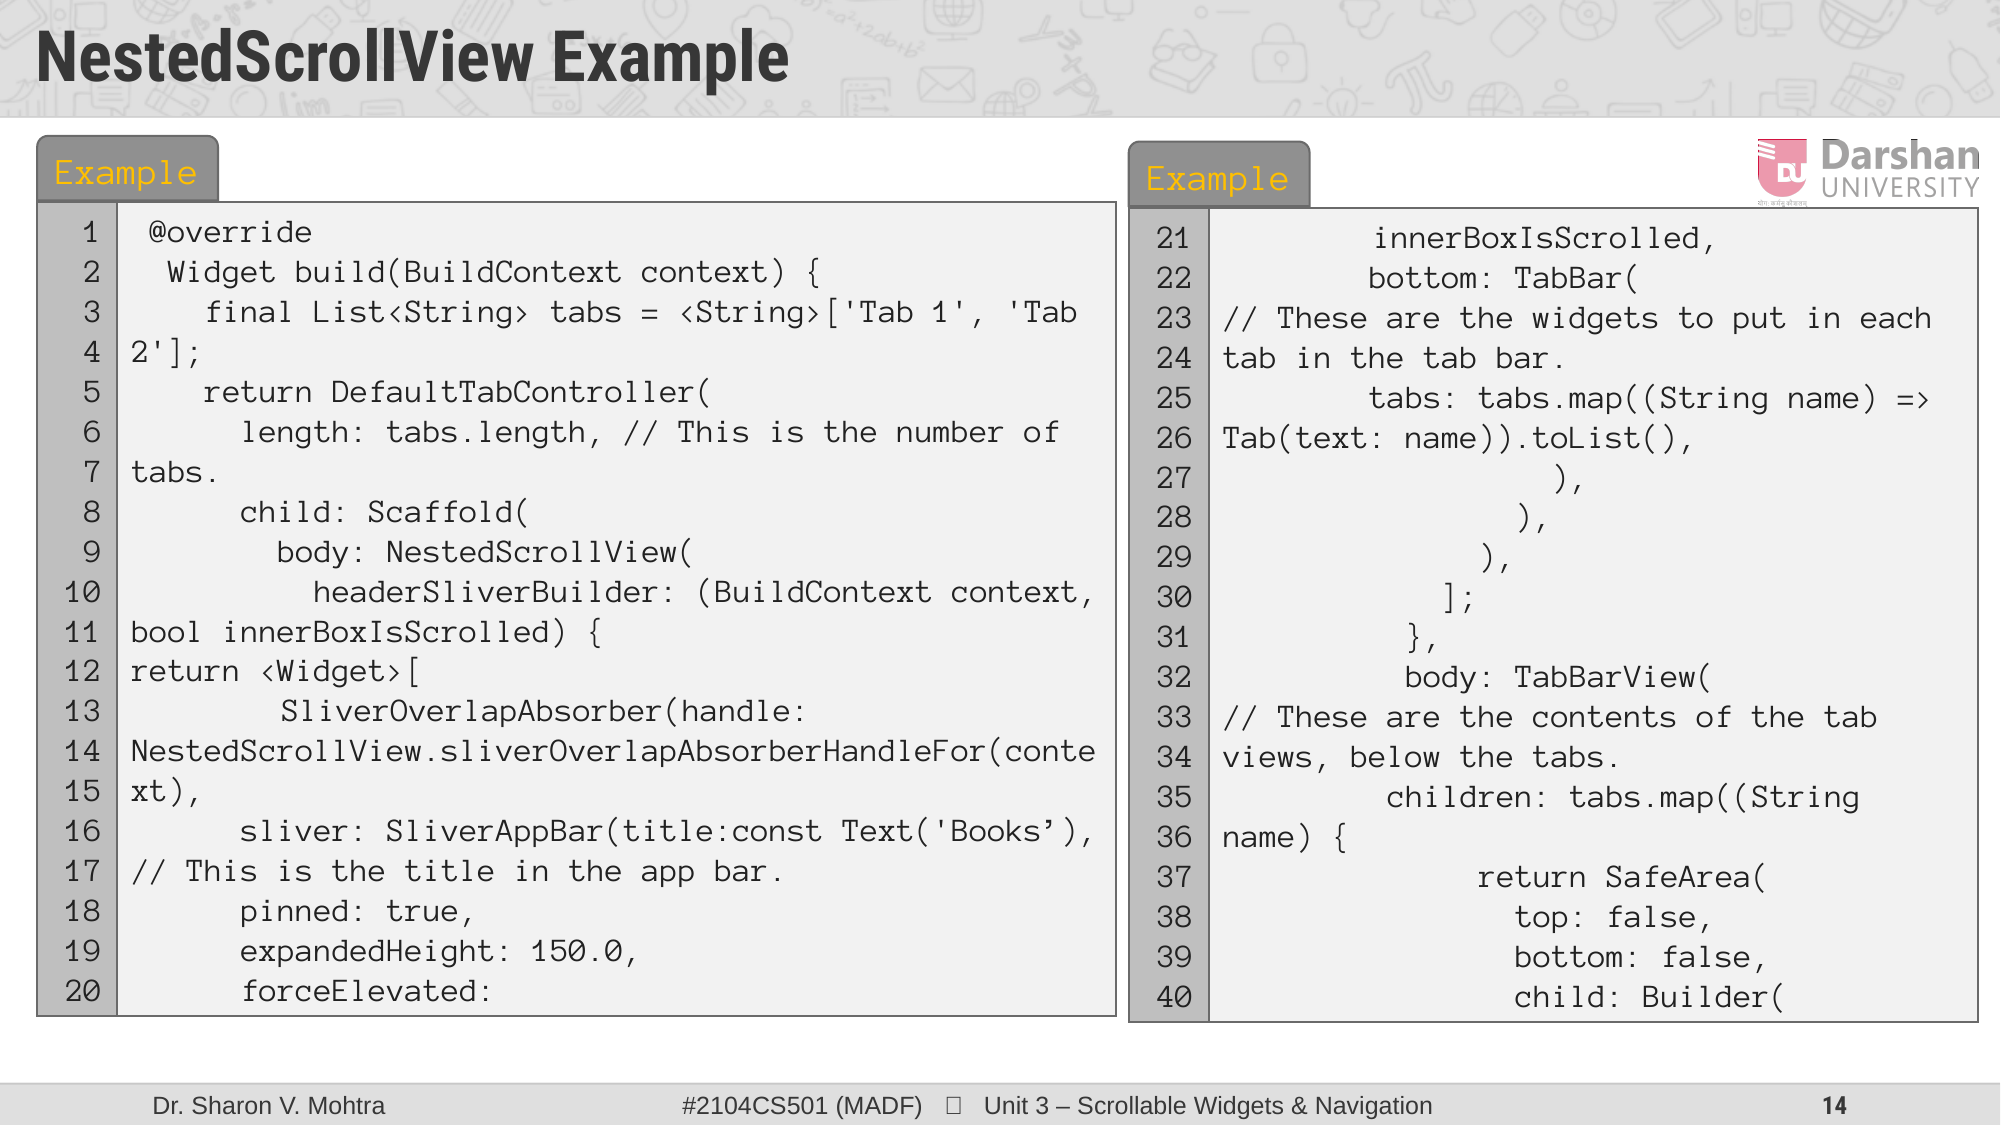

# NestedScrollView Example
Example
1
2
3
4
5
6
7
8
9
10
11
12
13
14
15
16
17
18
19
20
 @override
  Widget build(BuildContext context) {
    final List<String> tabs = <String>['Tab 1', 'Tab 2'];
    return DefaultTabController(
      length: tabs.length, // This is the number of tabs.
      child: Scaffold(
        body: NestedScrollView(
          headerSliverBuilder: (BuildContext context, bool innerBoxIsScrolled) {
return <Widget>[
	SliverOverlapAbsorber(handle:
NestedScrollView.sliverOverlapAbsorberHandleFor(context),
      sliver: SliverAppBar(title:const Text('Books’),
// This is the title in the app bar.
      pinned: true,
      expandedHeight: 150.0,
      forceElevated:

Example
21
22
23
24
25
26
27
28
29
30
31
32
33
34
35
36
37
38
39
40
 	innerBoxIsScrolled,
        bottom: TabBar(
// These are the widgets to put in each tab in the tab bar.
        tabs: tabs.map((String name) => Tab(text: name)).toList(),
                  ),
                ),
              ),
            ];
          },
          body: TabBarView(
// These are the contents of the tab views, below the tabs.
         children: tabs.map((String name) {
              return SafeArea(
                top: false,
                bottom: false,
                child: Builder(